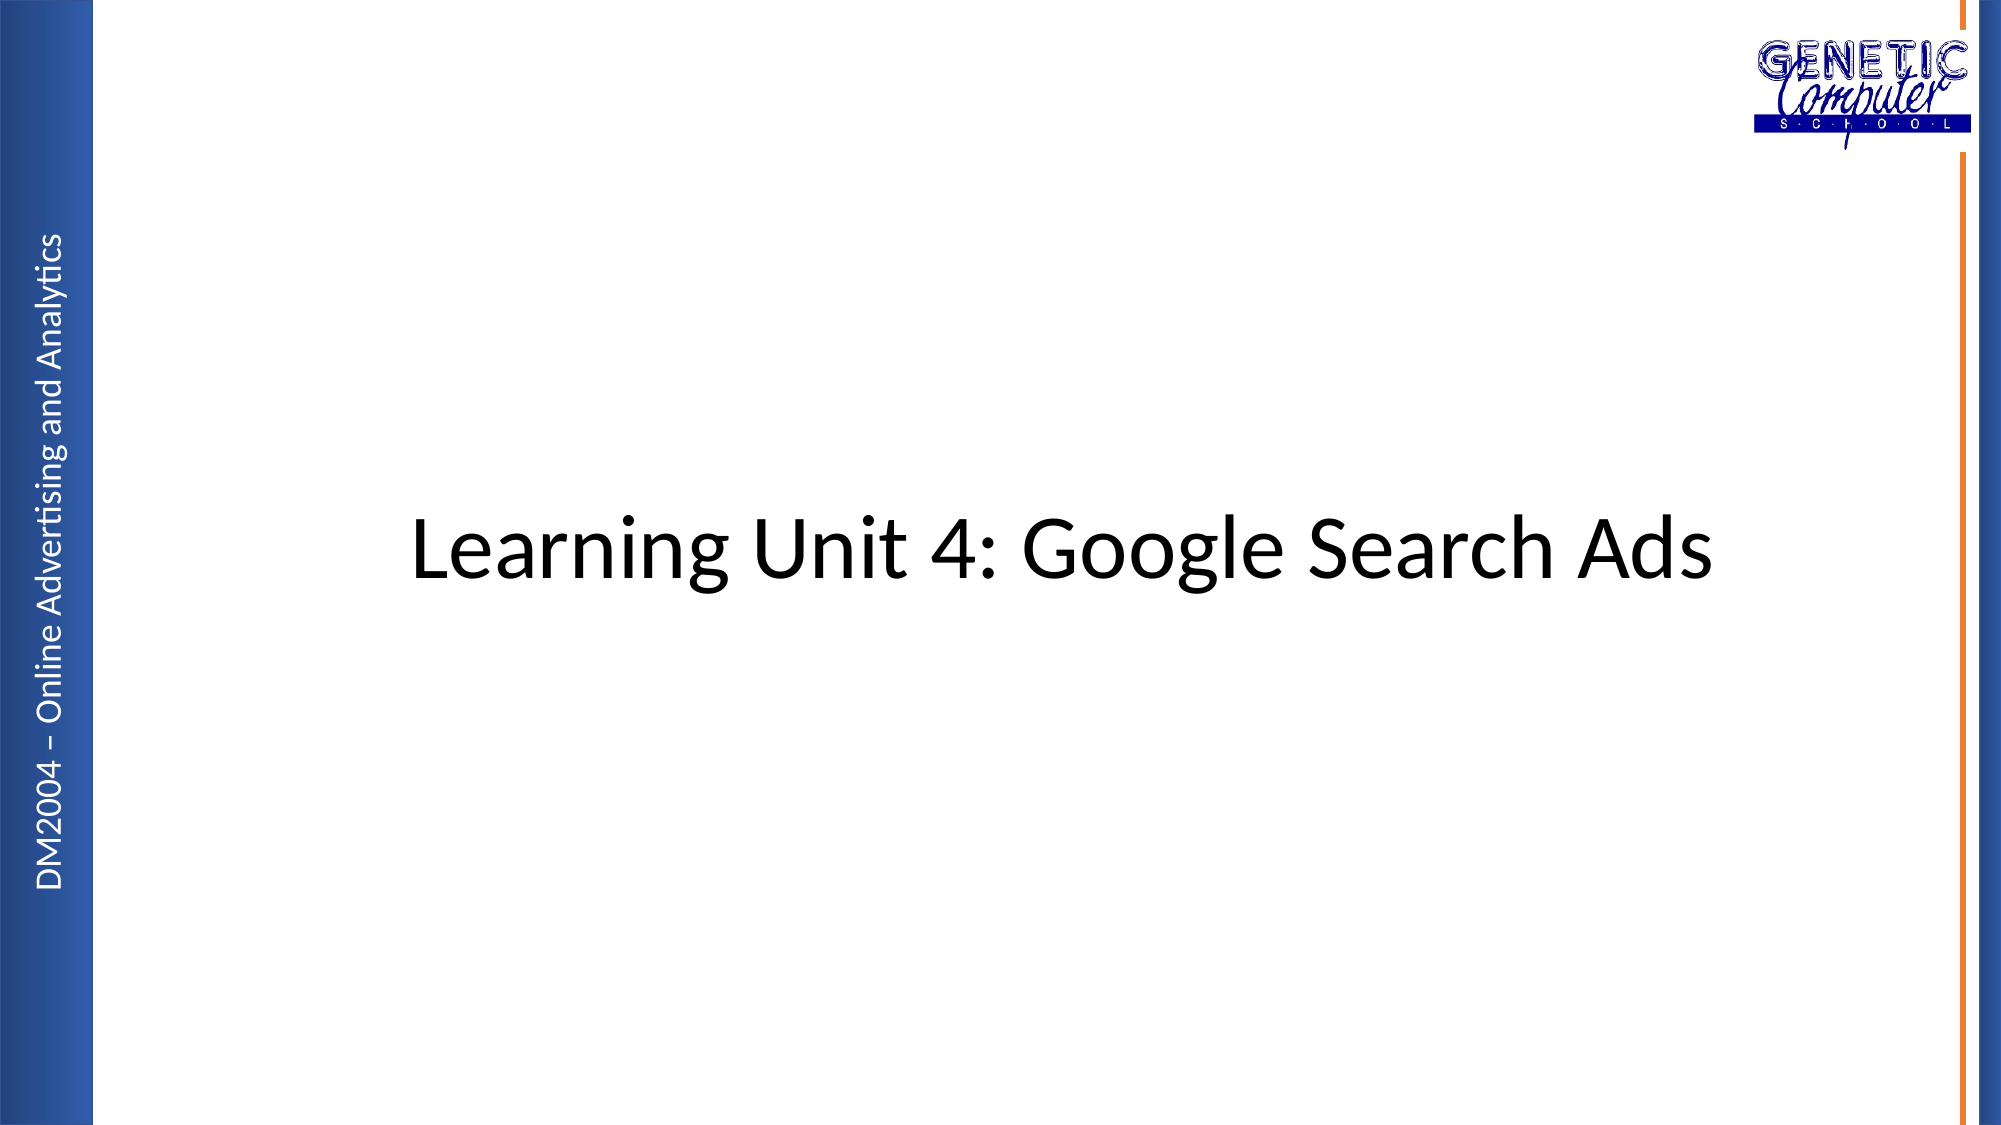

# Learning Unit 4: Google Search Ads